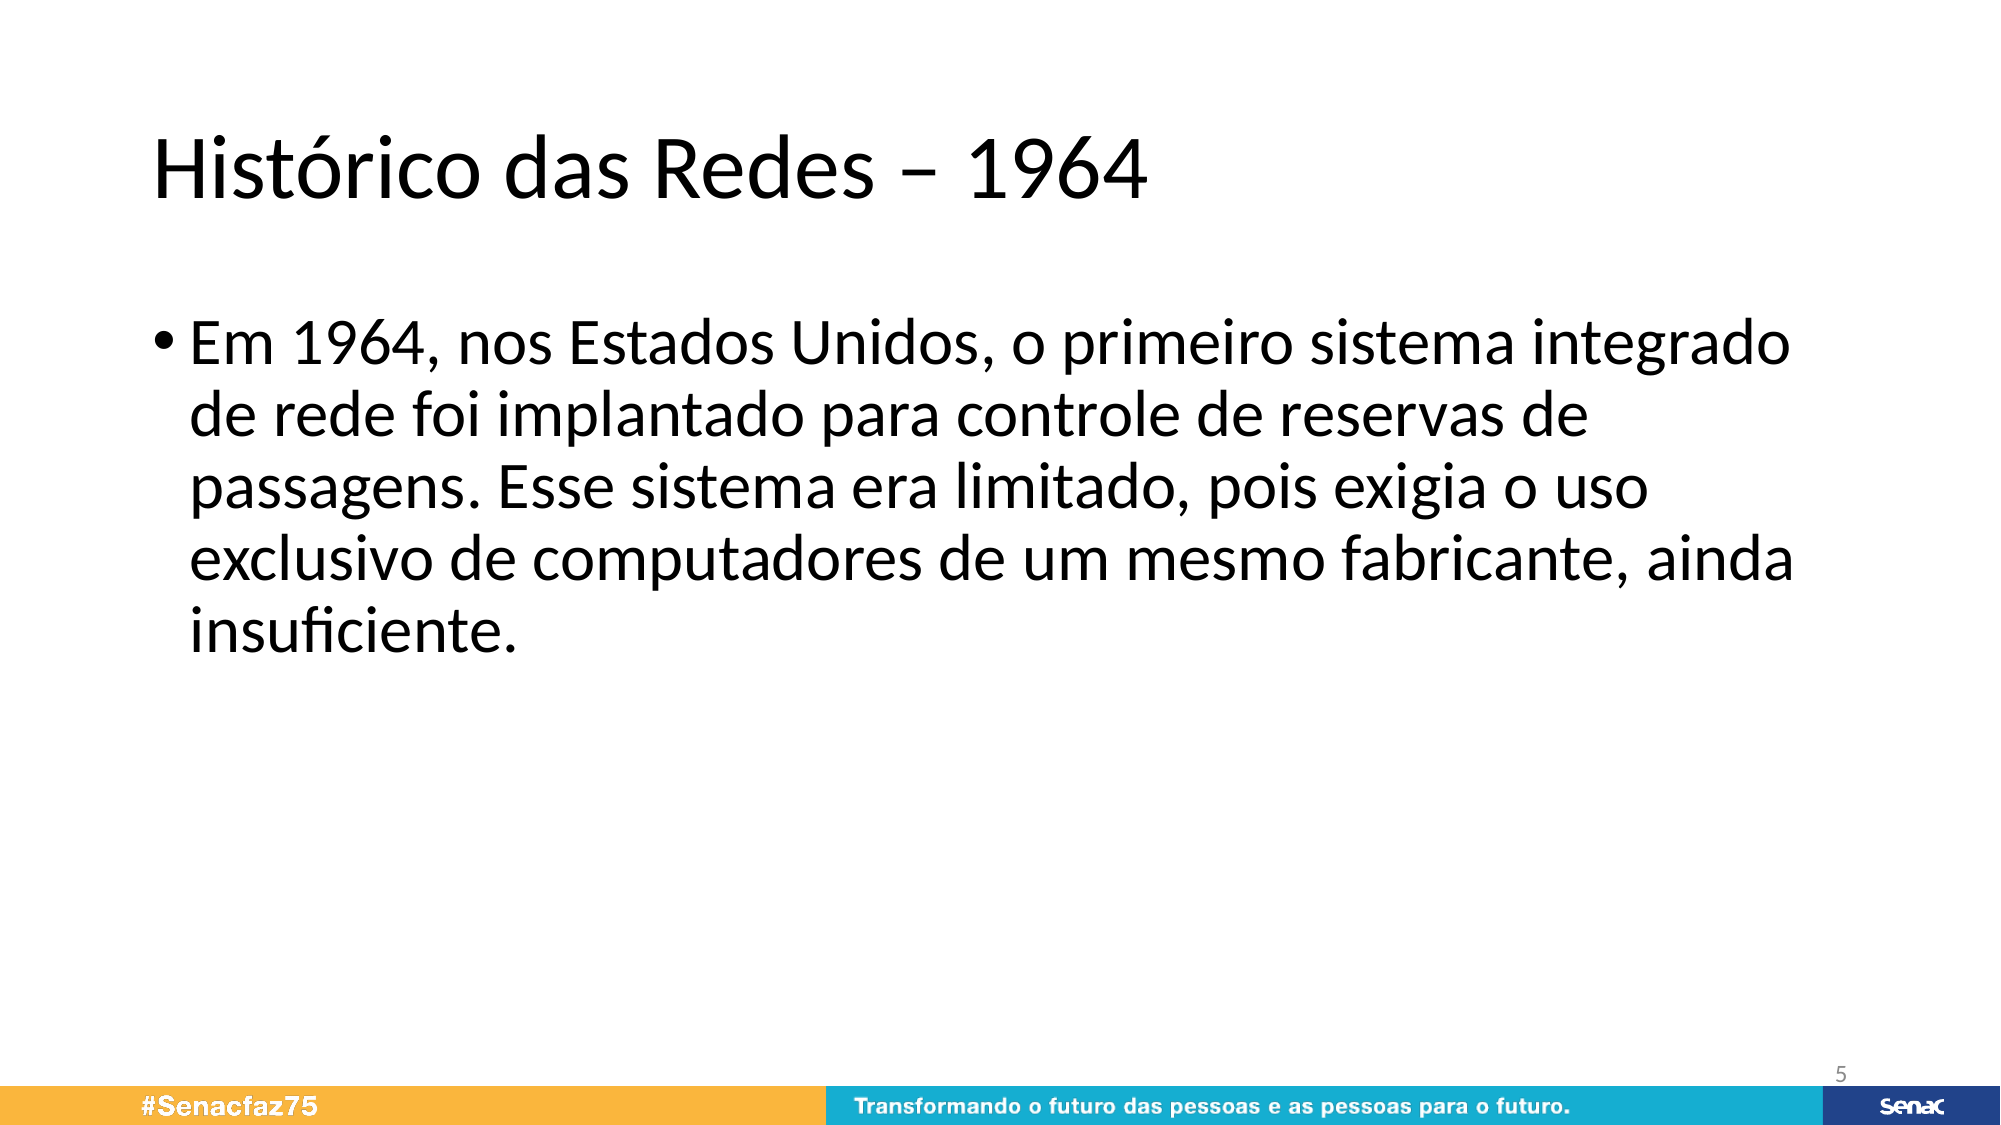

# Histórico das Redes – 1964
Em 1964, nos Estados Unidos, o primeiro sistema integrado de rede foi implantado para controle de reservas de passagens. Esse sistema era limitado, pois exigia o uso exclusivo de computadores de um mesmo fabricante, ainda insuficiente.
5